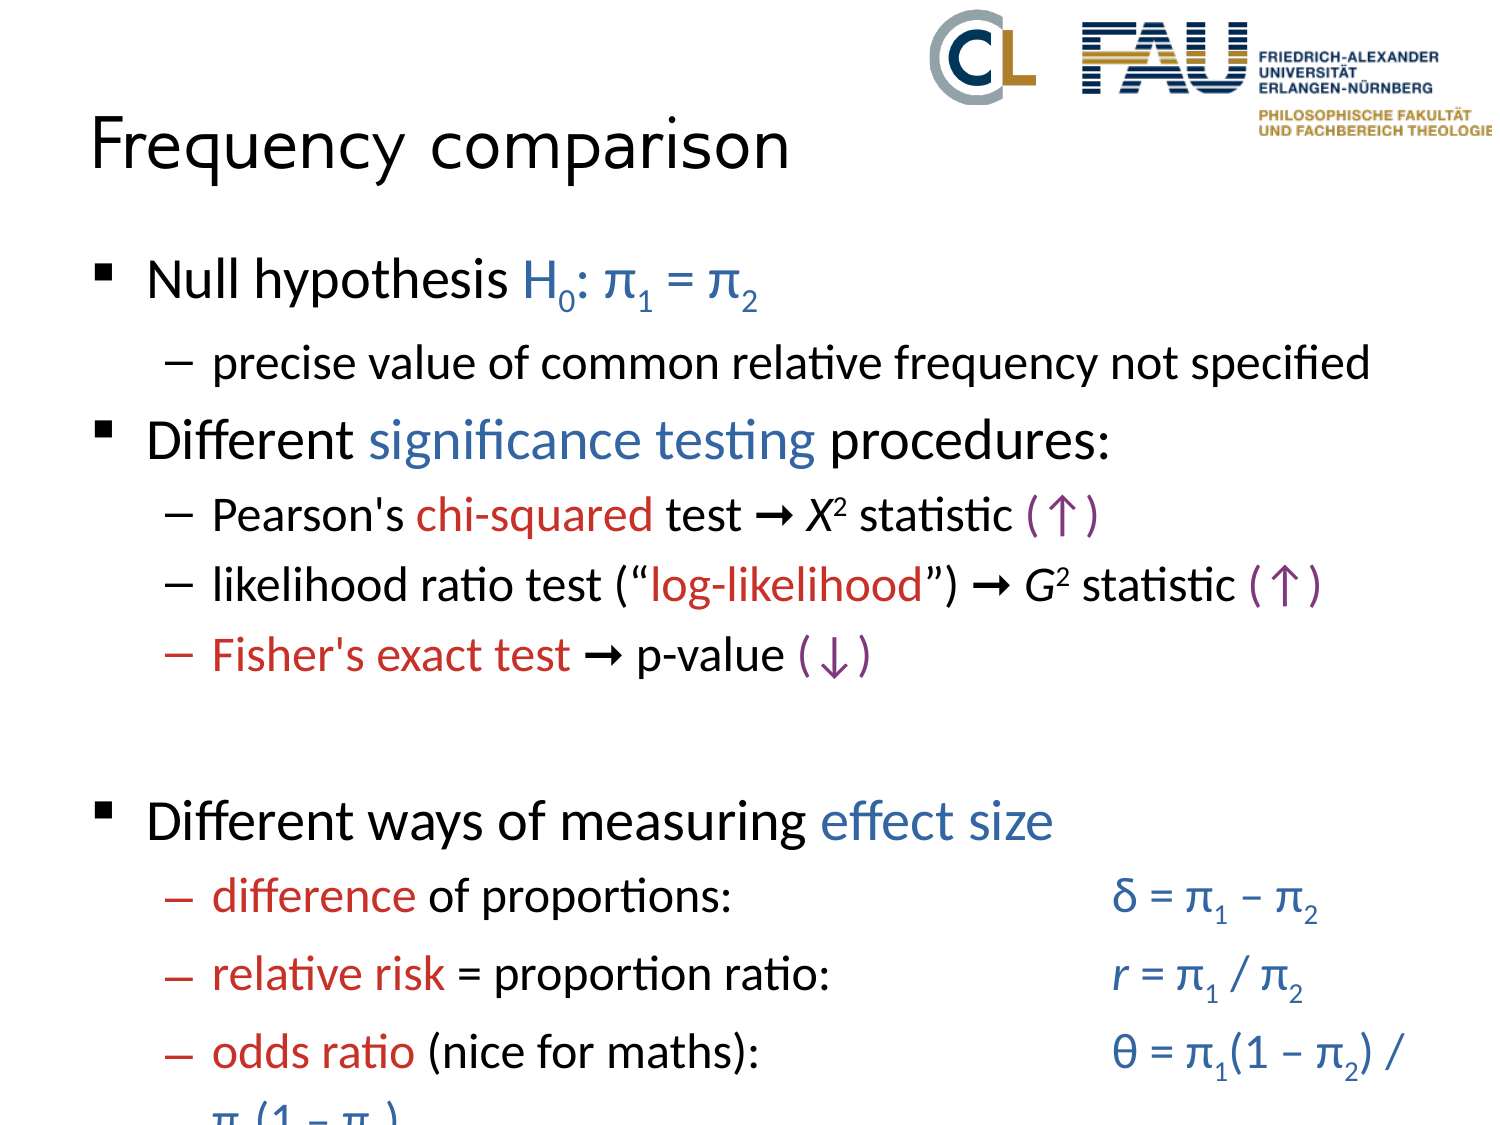

# Frequency comparison
Null hypothesis H0: π1 = π2
precise value of common relative frequency not specified
Different significance testing procedures:
Pearson's chi-squared test ➞ X2 statistic (↑)
likelihood ratio test (“log-likelihood”) ➞ G2 statistic (↑)
Fisher's exact test ➞ p-value (↓)

Different ways of measuring effect size
difference of proportions:			δ = π1 – π2
relative risk = proportion ratio:		r = π1 / π2
odds ratio (nice for maths):			θ = π1(1 – π2) / π2(1 – π1)